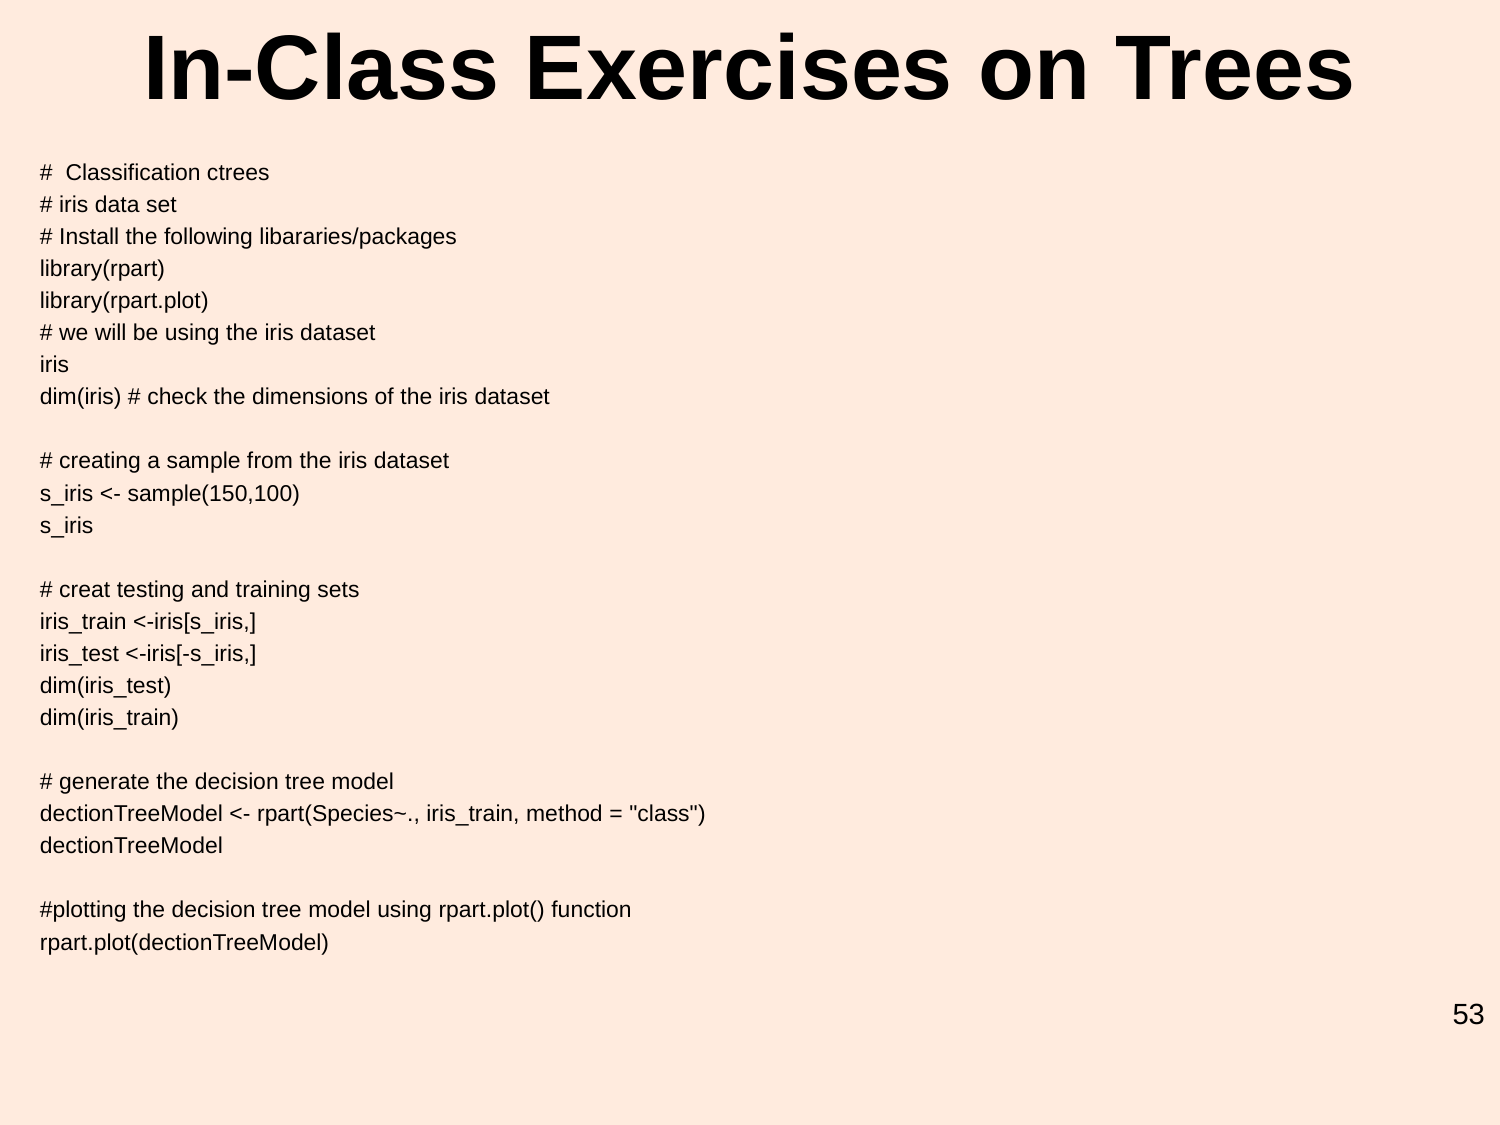

# In-Class Exercises on Trees
#  Classification ctrees
# iris data set
# Install the following libararies/packages
library(rpart)
library(rpart.plot)
# we will be using the iris dataset
iris
dim(iris) # check the dimensions of the iris dataset

# creating a sample from the iris dataset
s_iris <- sample(150,100)
s_iris

# creat testing and training sets
iris_train <-iris[s_iris,]
iris_test <-iris[-s_iris,]
dim(iris_test)
dim(iris_train)

# generate the decision tree model
dectionTreeModel <- rpart(Species~., iris_train, method = "class")
dectionTreeModel

#plotting the decision tree model using rpart.plot() function
rpart.plot(dectionTreeModel)
53